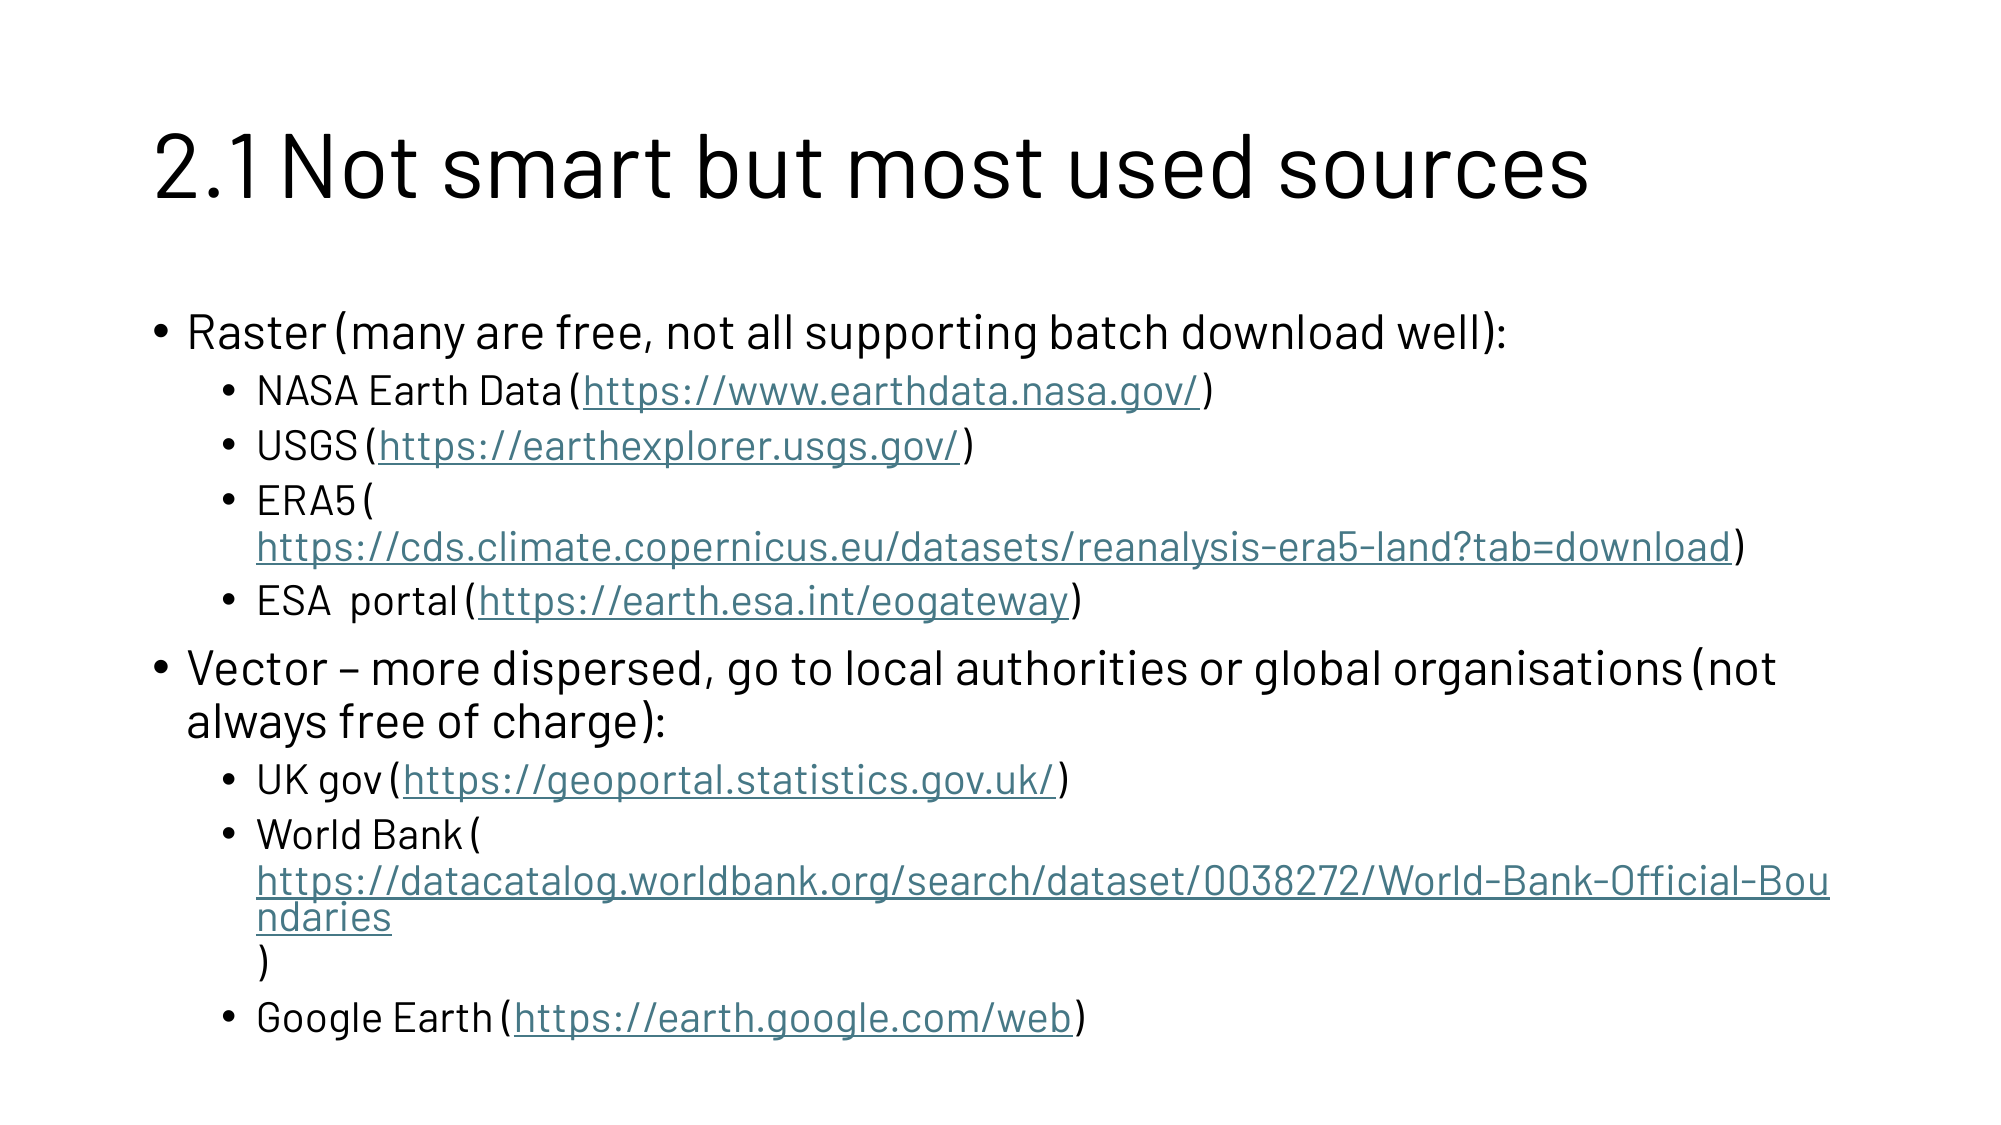

# 2.1 Not smart but most used sources
Raster (many are free, not all supporting batch download well):
NASA Earth Data (https://www.earthdata.nasa.gov/)
USGS (https://earthexplorer.usgs.gov/)
ERA5 (https://cds.climate.copernicus.eu/datasets/reanalysis-era5-land?tab=download)
ESA  portal (https://earth.esa.int/eogateway)
Vector – more dispersed, go to local authorities or global organisations (not always free of charge):
UK gov (https://geoportal.statistics.gov.uk/)
World Bank (https://datacatalog.worldbank.org/search/dataset/0038272/World-Bank-Official-Boundaries)
Google Earth (https://earth.google.com/web)